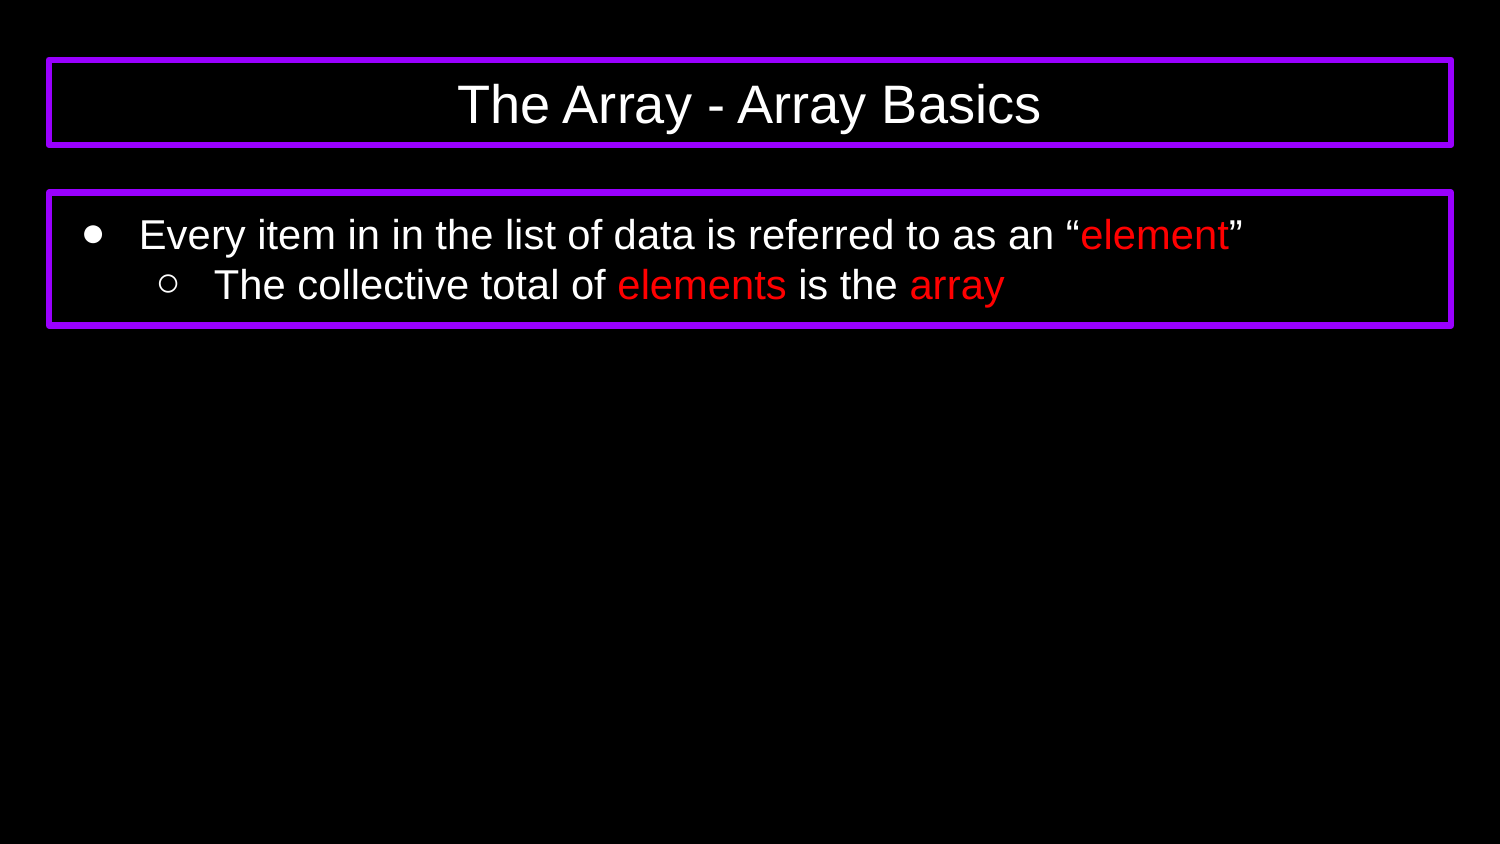

# The Array - Array Basics
Every item in in the list of data is referred to as an “element”
The collective total of elements is the array